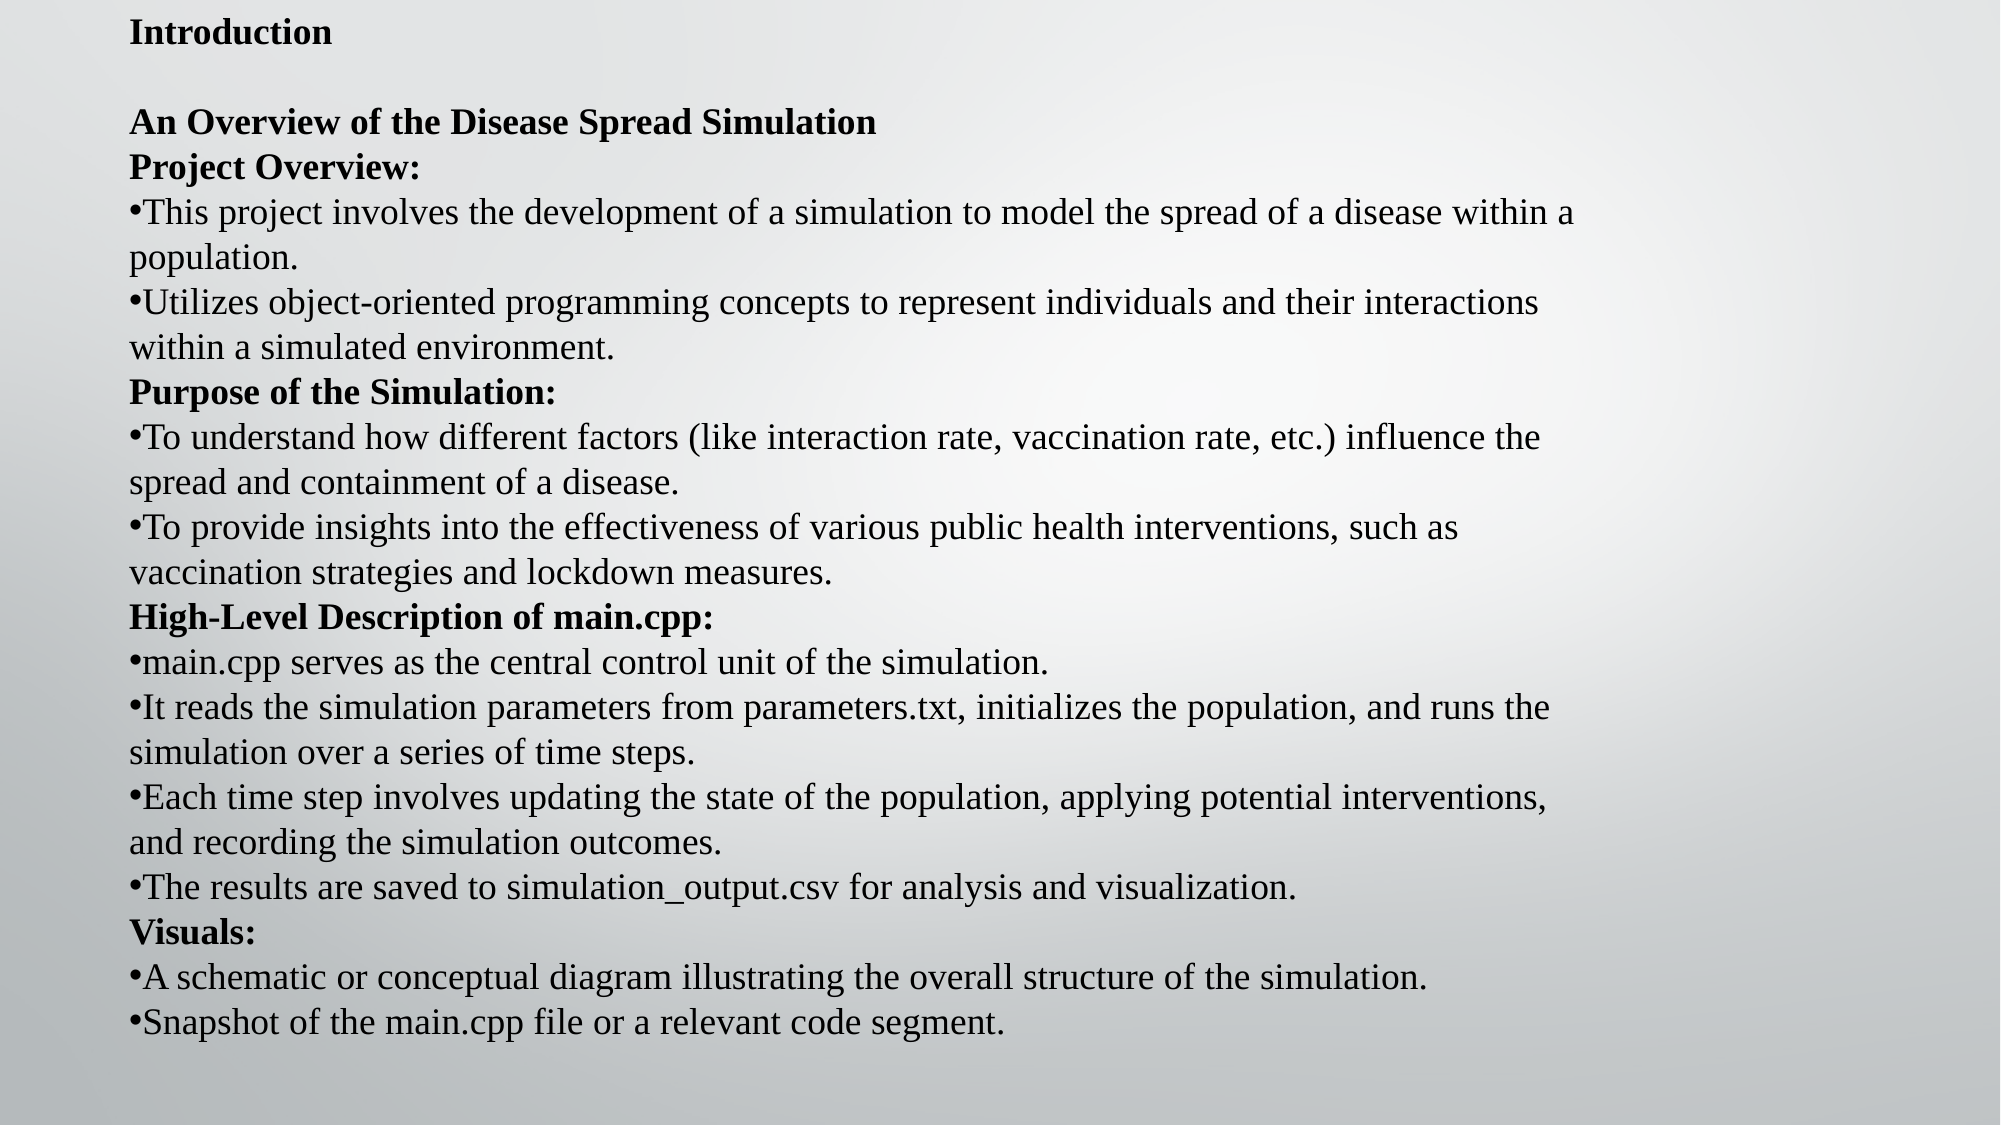

Introduction

An Overview of the Disease Spread Simulation
Project Overview:
This project involves the development of a simulation to model the spread of a disease within a population.
Utilizes object-oriented programming concepts to represent individuals and their interactions within a simulated environment.
Purpose of the Simulation:
To understand how different factors (like interaction rate, vaccination rate, etc.) influence the spread and containment of a disease.
To provide insights into the effectiveness of various public health interventions, such as vaccination strategies and lockdown measures.
High-Level Description of main.cpp:
main.cpp serves as the central control unit of the simulation.
It reads the simulation parameters from parameters.txt, initializes the population, and runs the simulation over a series of time steps.
Each time step involves updating the state of the population, applying potential interventions, and recording the simulation outcomes.
The results are saved to simulation_output.csv for analysis and visualization.
Visuals:
A schematic or conceptual diagram illustrating the overall structure of the simulation.
Snapshot of the main.cpp file or a relevant code segment.